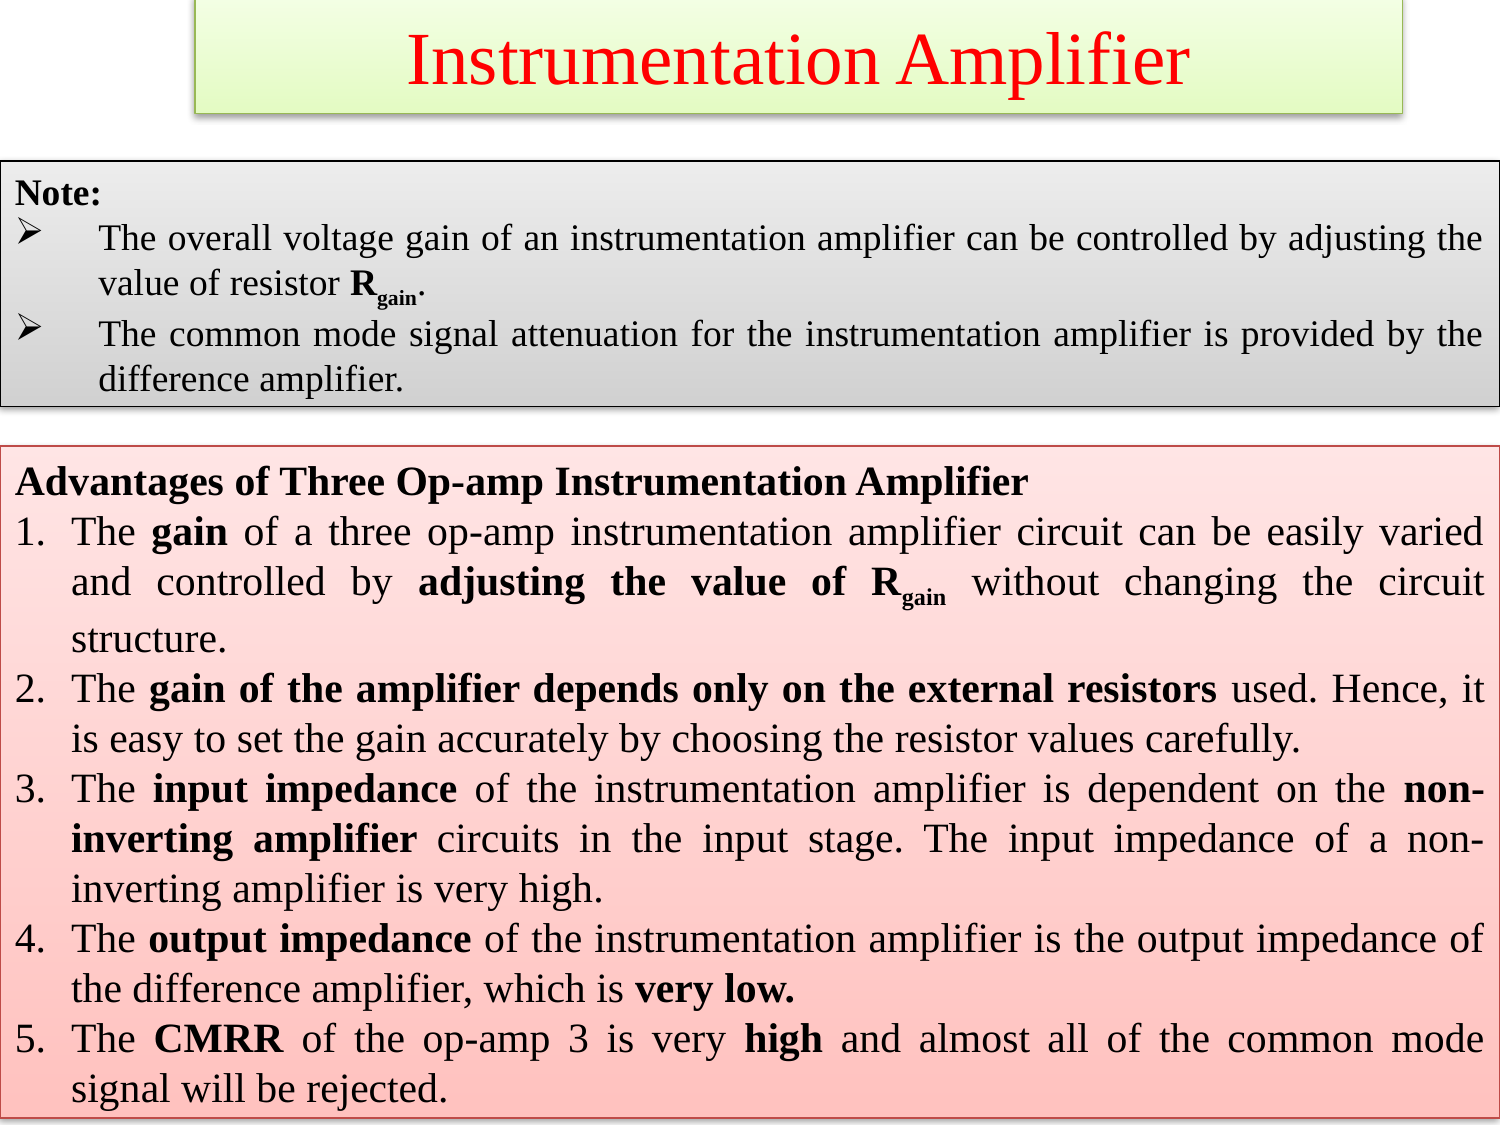

# Instrumentation Amplifier
Note:
The overall voltage gain of an instrumentation amplifier can be controlled by adjusting the value of resistor Rgain.
The common mode signal attenuation for the instrumentation amplifier is provided by the difference amplifier.
Advantages of Three Op-amp Instrumentation Amplifier
The gain of a three op-amp instrumentation amplifier circuit can be easily varied and controlled by adjusting the value of Rgain without changing the circuit structure.
The gain of the amplifier depends only on the external resistors used. Hence, it is easy to set the gain accurately by choosing the resistor values carefully.
The input impedance of the instrumentation amplifier is dependent on the non-inverting amplifier circuits in the input stage. The input impedance of a non-inverting amplifier is very high.
The output impedance of the instrumentation amplifier is the output impedance of the difference amplifier, which is very low.
The CMRR of the op-amp 3 is very high and almost all of the common mode signal will be rejected.